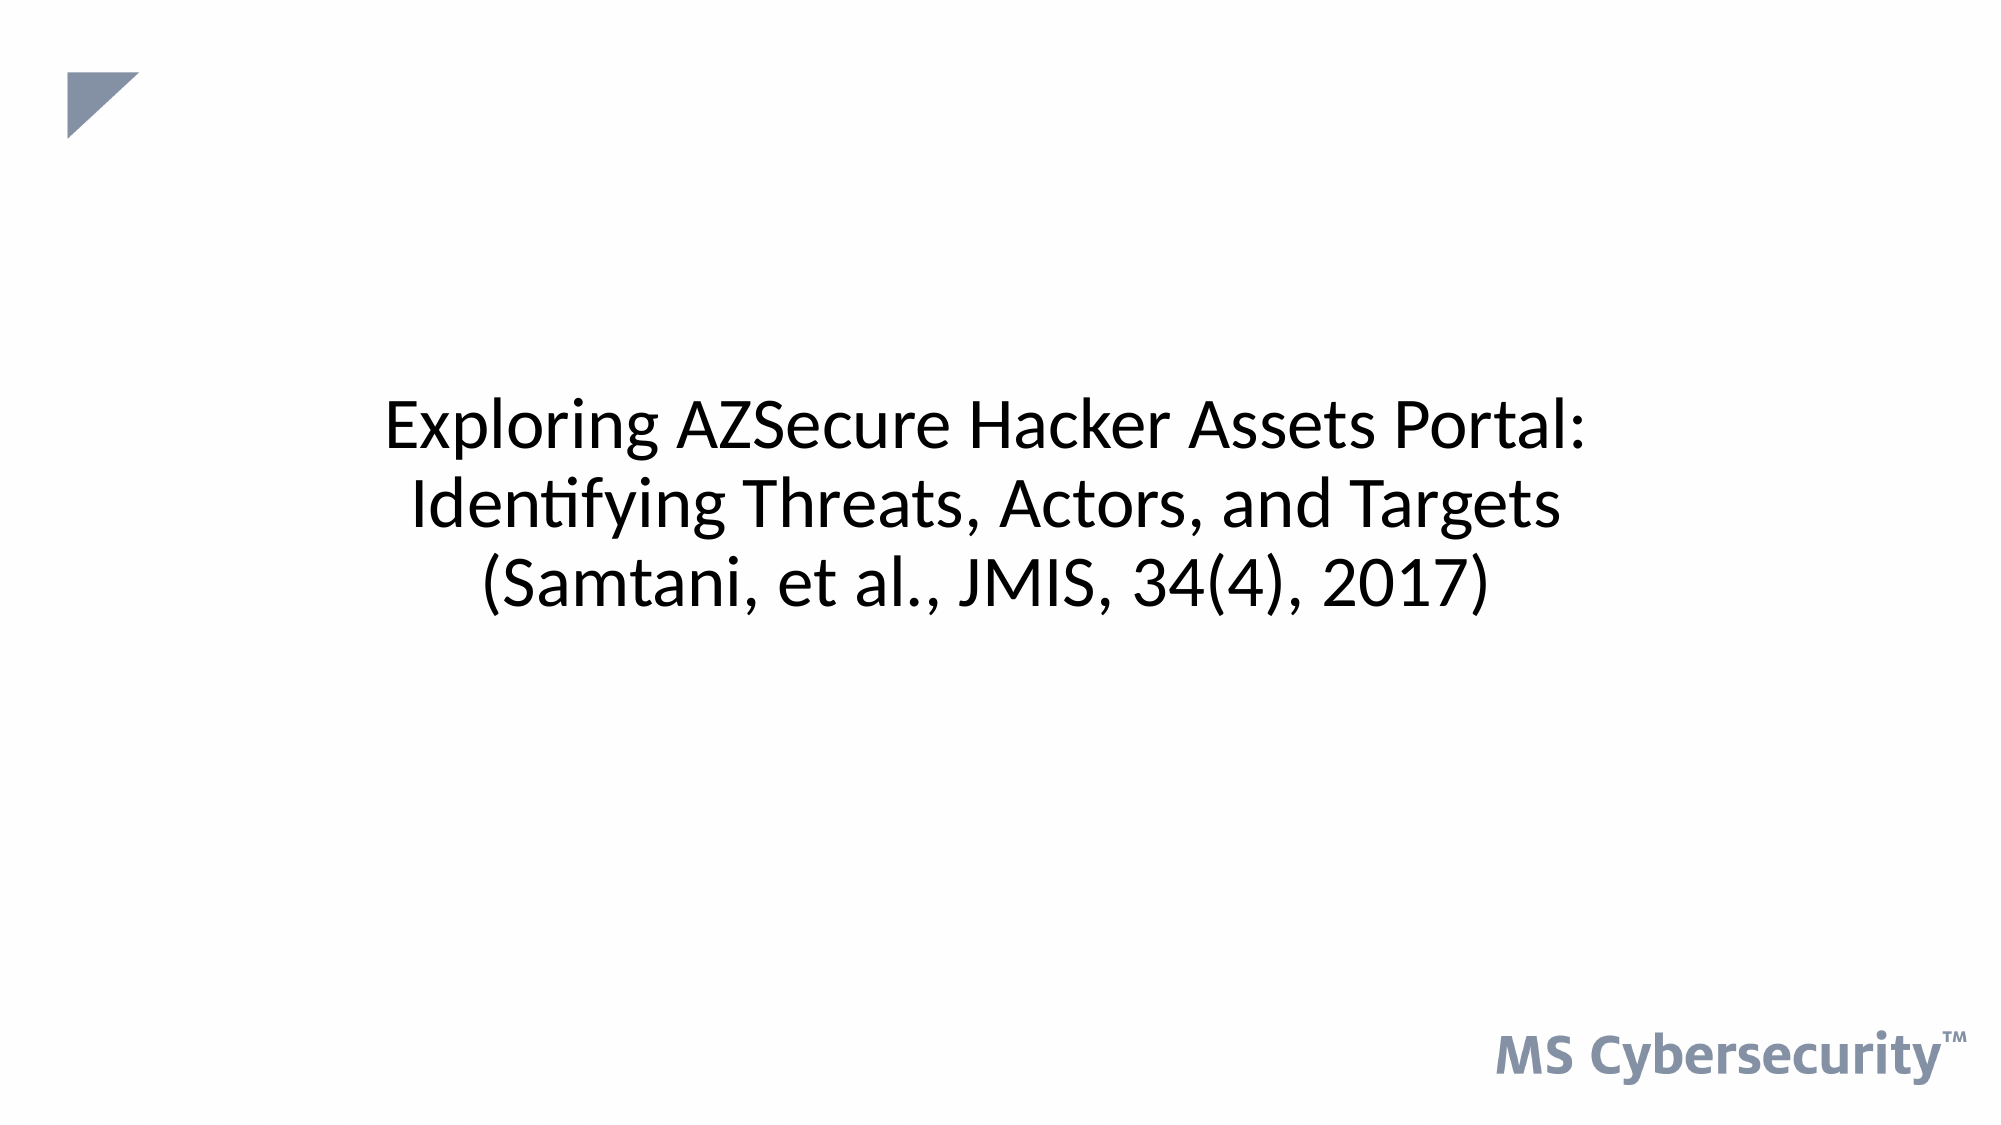

18
# Exploring AZSecure Hacker Assets Portal: Identifying Threats, Actors, and Targets (Samtani, et al., JMIS, 34(4), 2017)